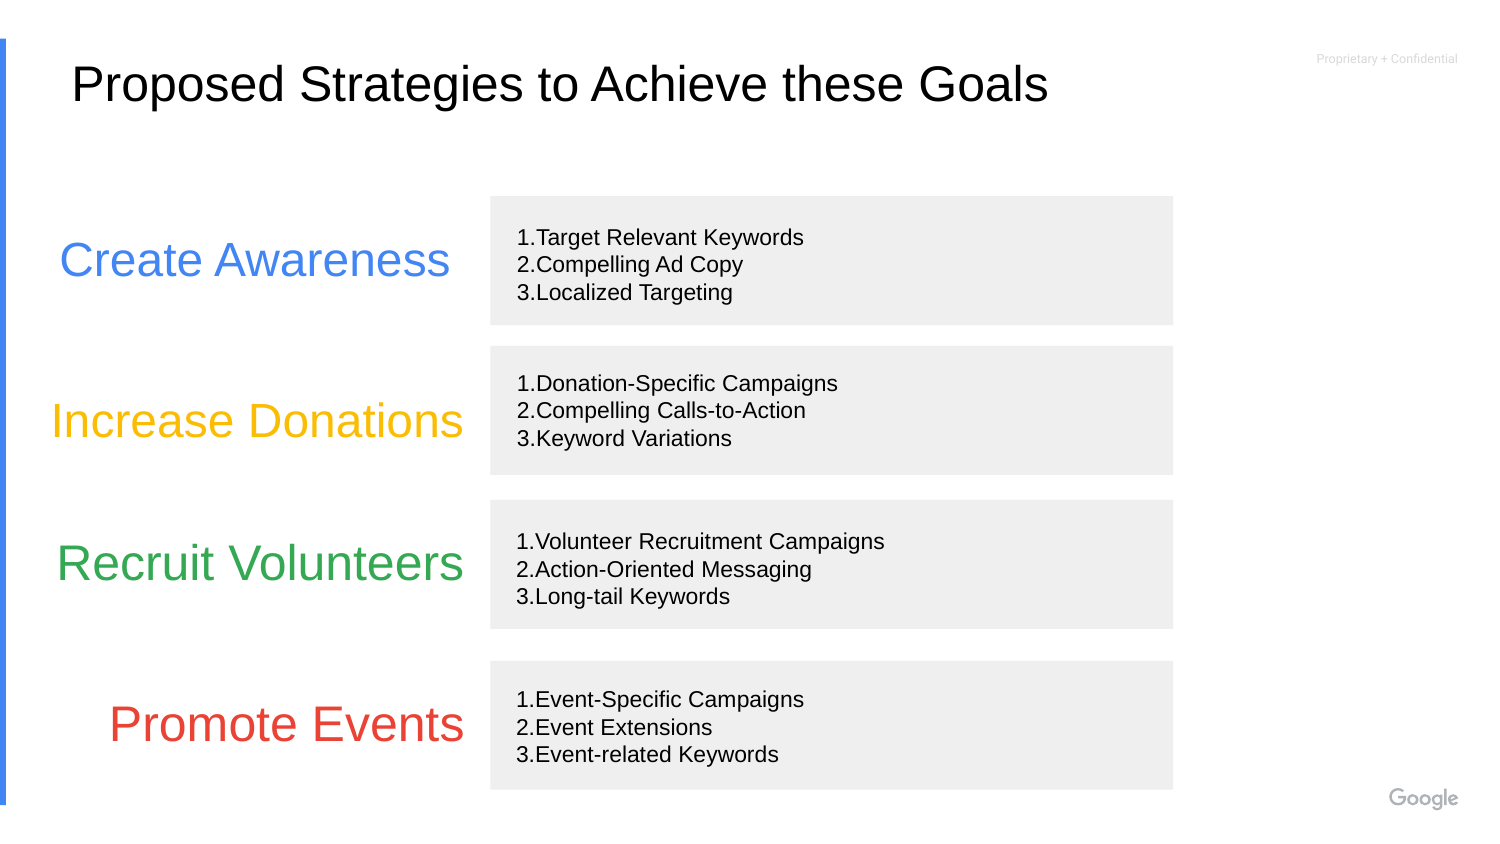

Proposed Strategies to Achieve these Goals

1.Target Relevant Keywords
2.Compelling Ad Copy
3.Localized Targeting
Create Awareness

1.Donation-Specific Campaigns
2.Compelling Calls-to-Action
3.Keyword Variations
Increase Donations

1.Volunteer Recruitment Campaigns
2.Action-Oriented Messaging
3.Long-tail Keywords
Recruit Volunteers

1.Event-Specific Campaigns
2.Event Extensions
3.Event-related Keywords
Promote Events